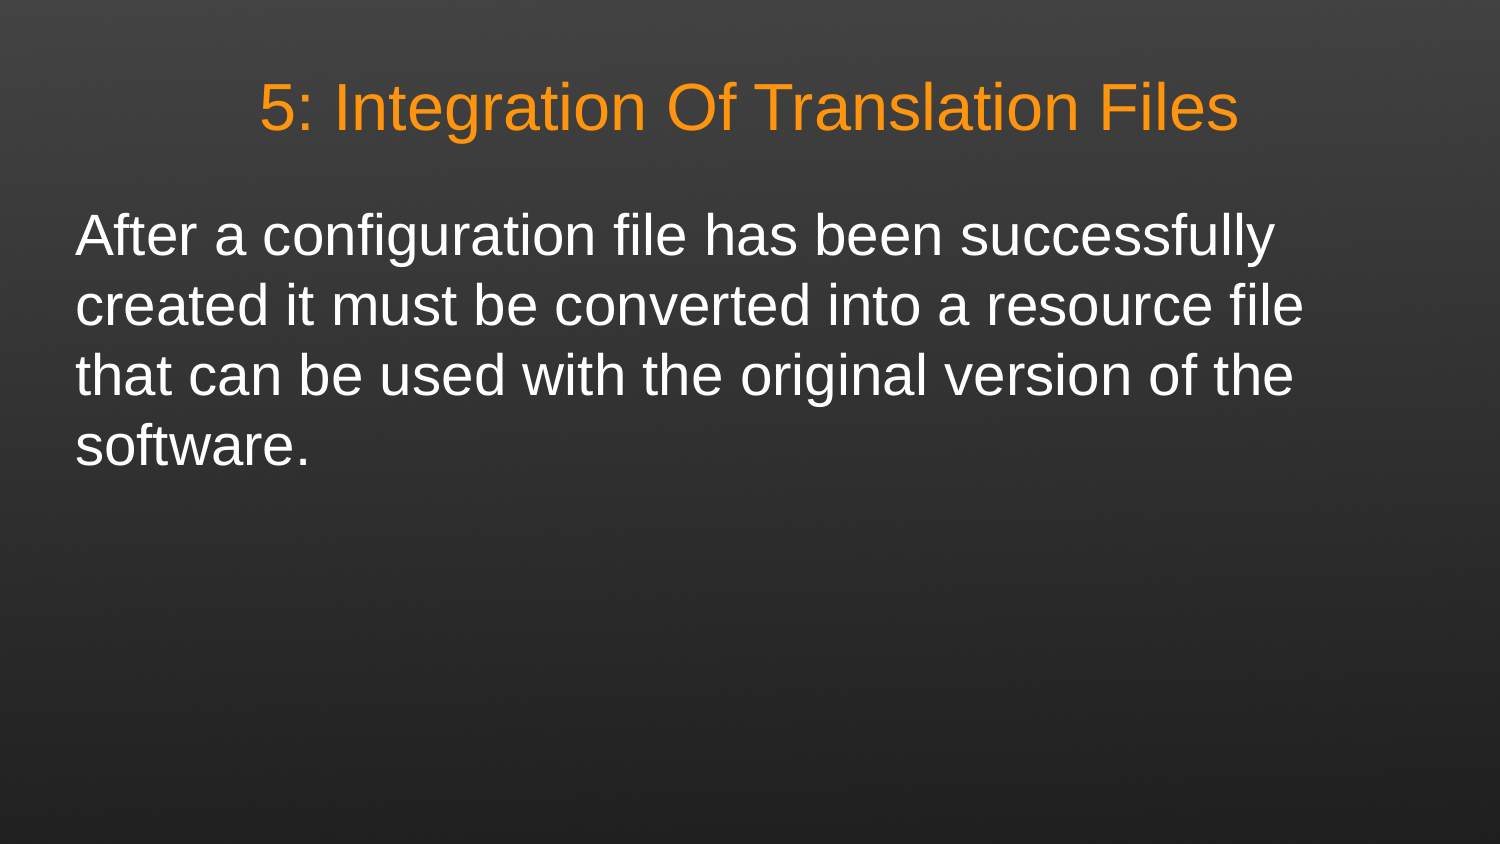

5: Integration Of Translation Files
After a configuration file has been successfully created it must be converted into a resource file that can be used with the original version of the software.